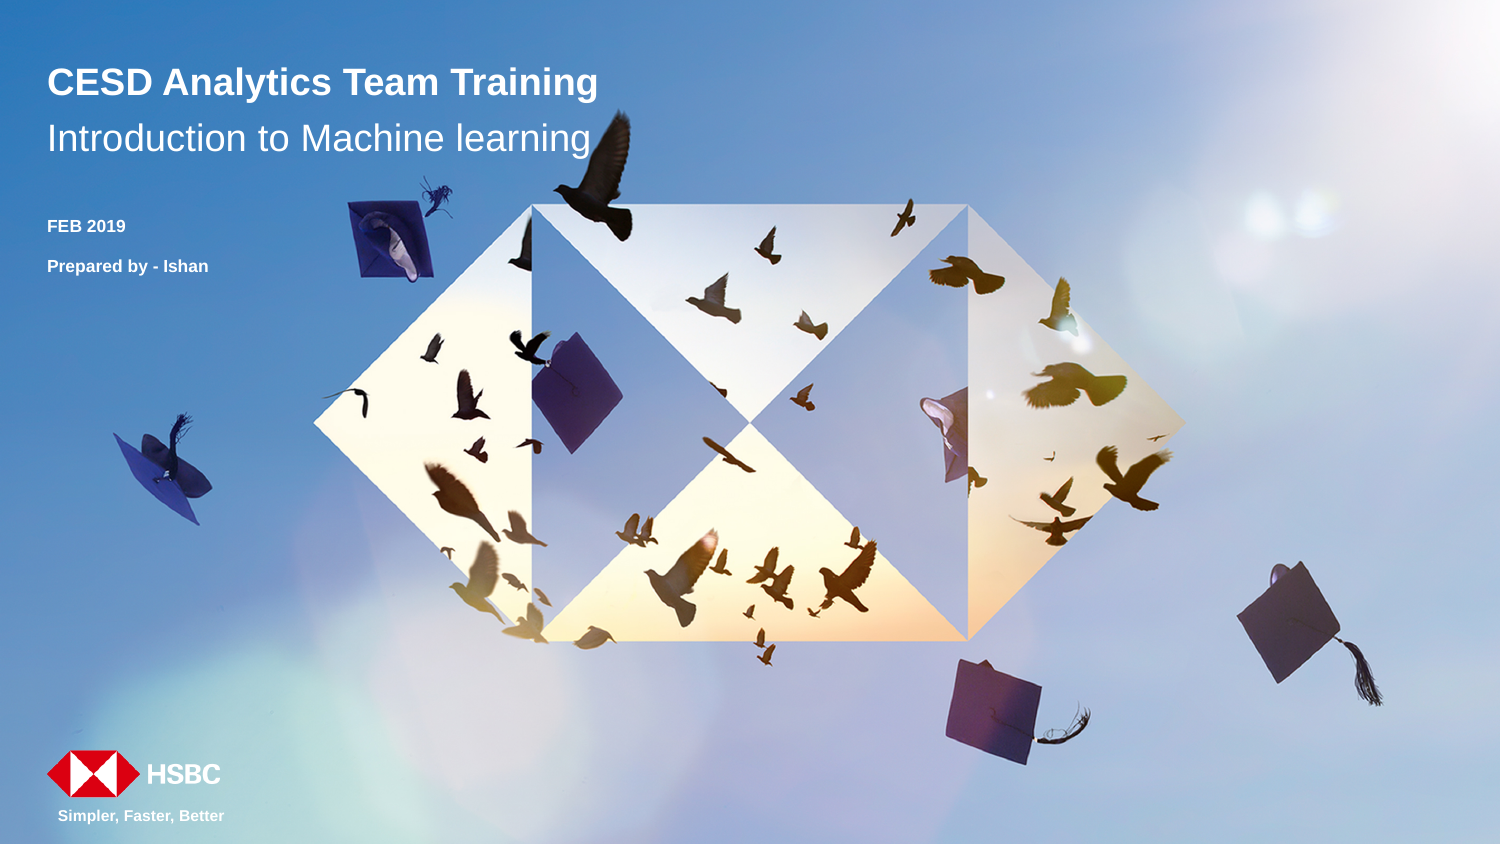

# CESD Analytics Team Training
Introduction to Machine learning
FEB 2019
Prepared by - Ishan